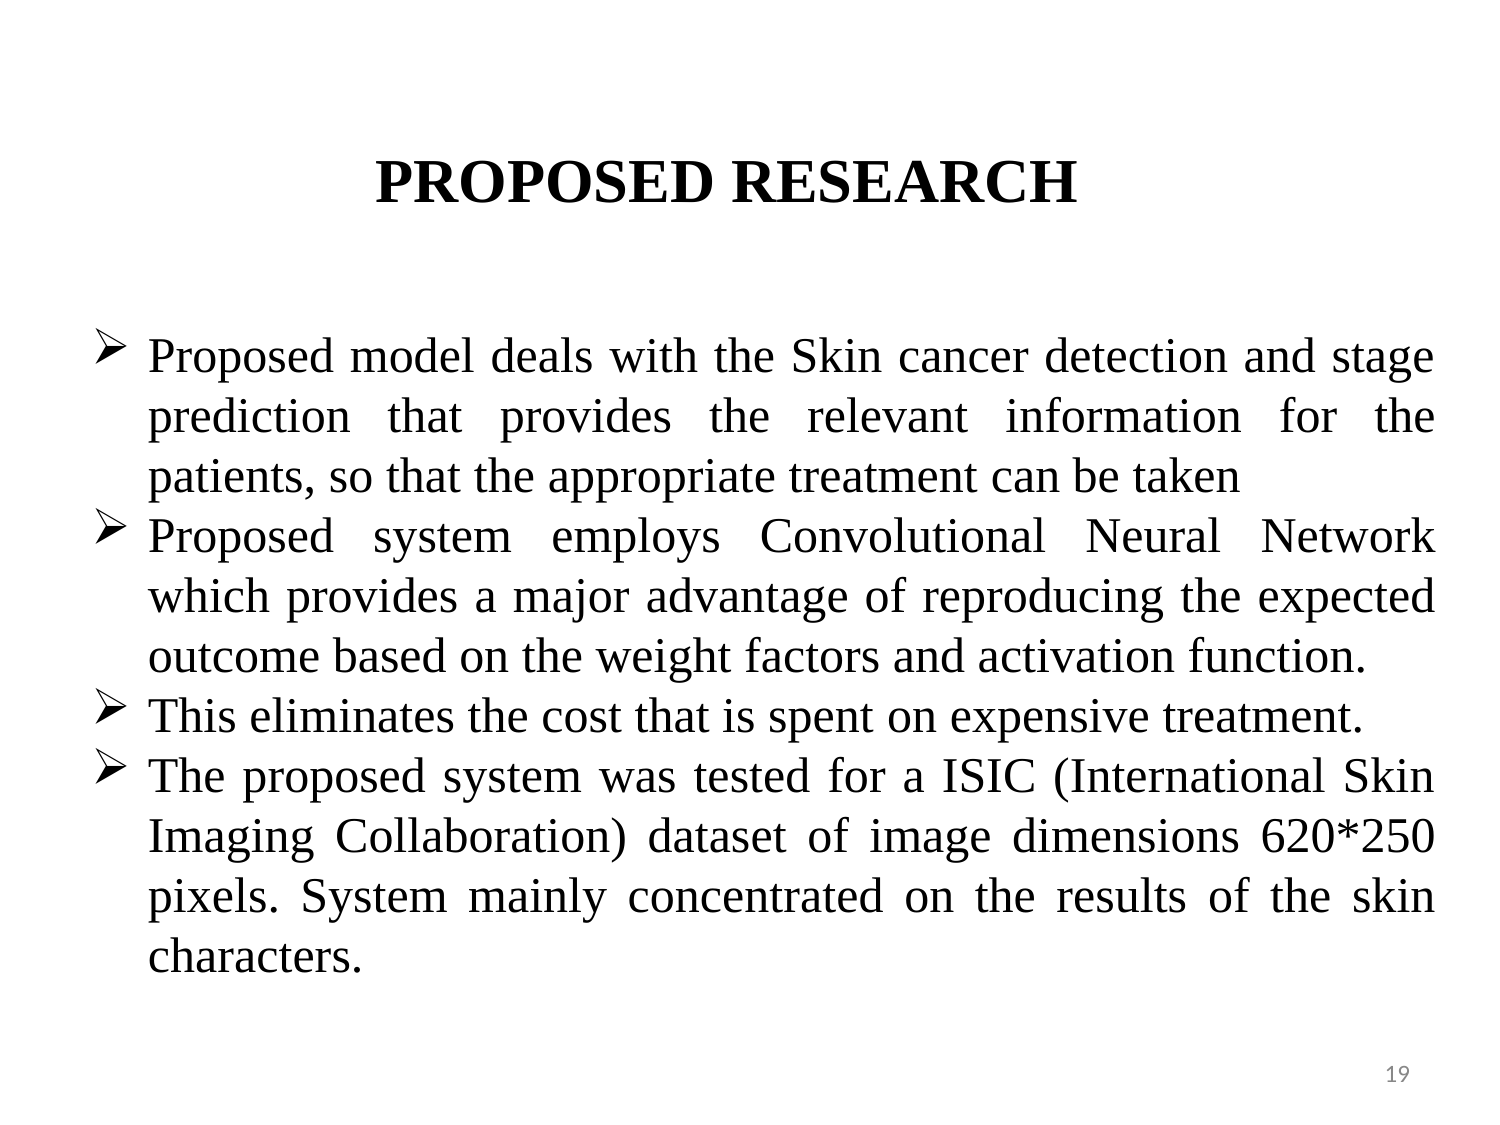

PROPOSED RESEARCH
Proposed model deals with the Skin cancer detection and stage prediction that provides the relevant information for the patients, so that the appropriate treatment can be taken
Proposed system employs Convolutional Neural Network which provides a major advantage of reproducing the expected outcome based on the weight factors and activation function.
This eliminates the cost that is spent on expensive treatment.
The proposed system was tested for a ISIC (International Skin Imaging Collaboration) dataset of image dimensions 620*250 pixels. System mainly concentrated on the results of the skin characters.

19